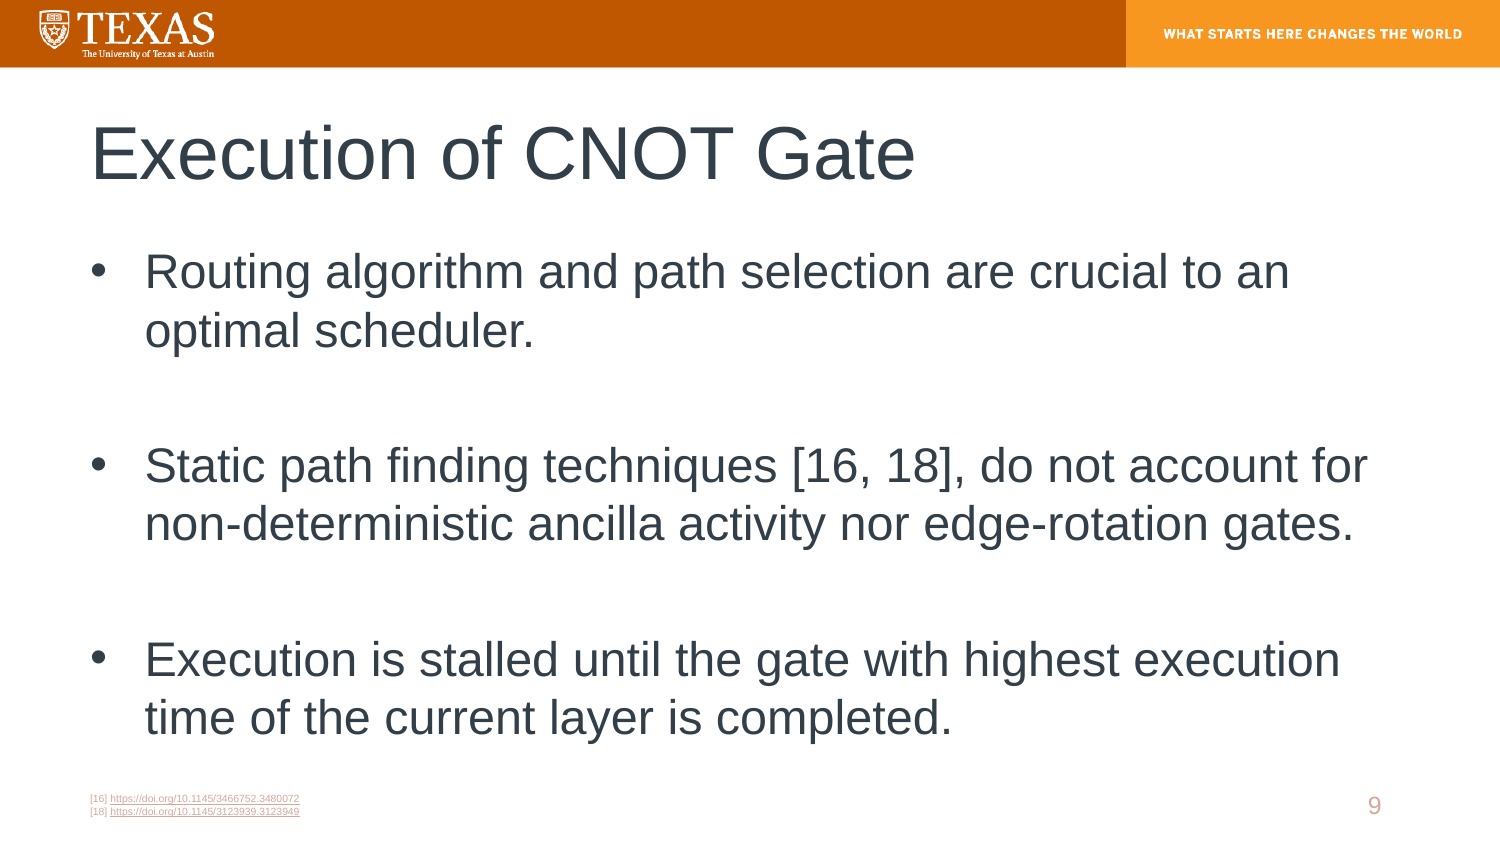

# Execution of CNOT Gate
Routing algorithm and path selection are crucial to an optimal scheduler.

Static path finding techniques [16, 18], do not account for non-deterministic ancilla activity nor edge-rotation gates.

Execution is stalled until the gate with highest execution time of the current layer is completed.
9
[16] https://doi.org/10.1145/3466752.3480072
[18] https://doi.org/10.1145/3123939.3123949